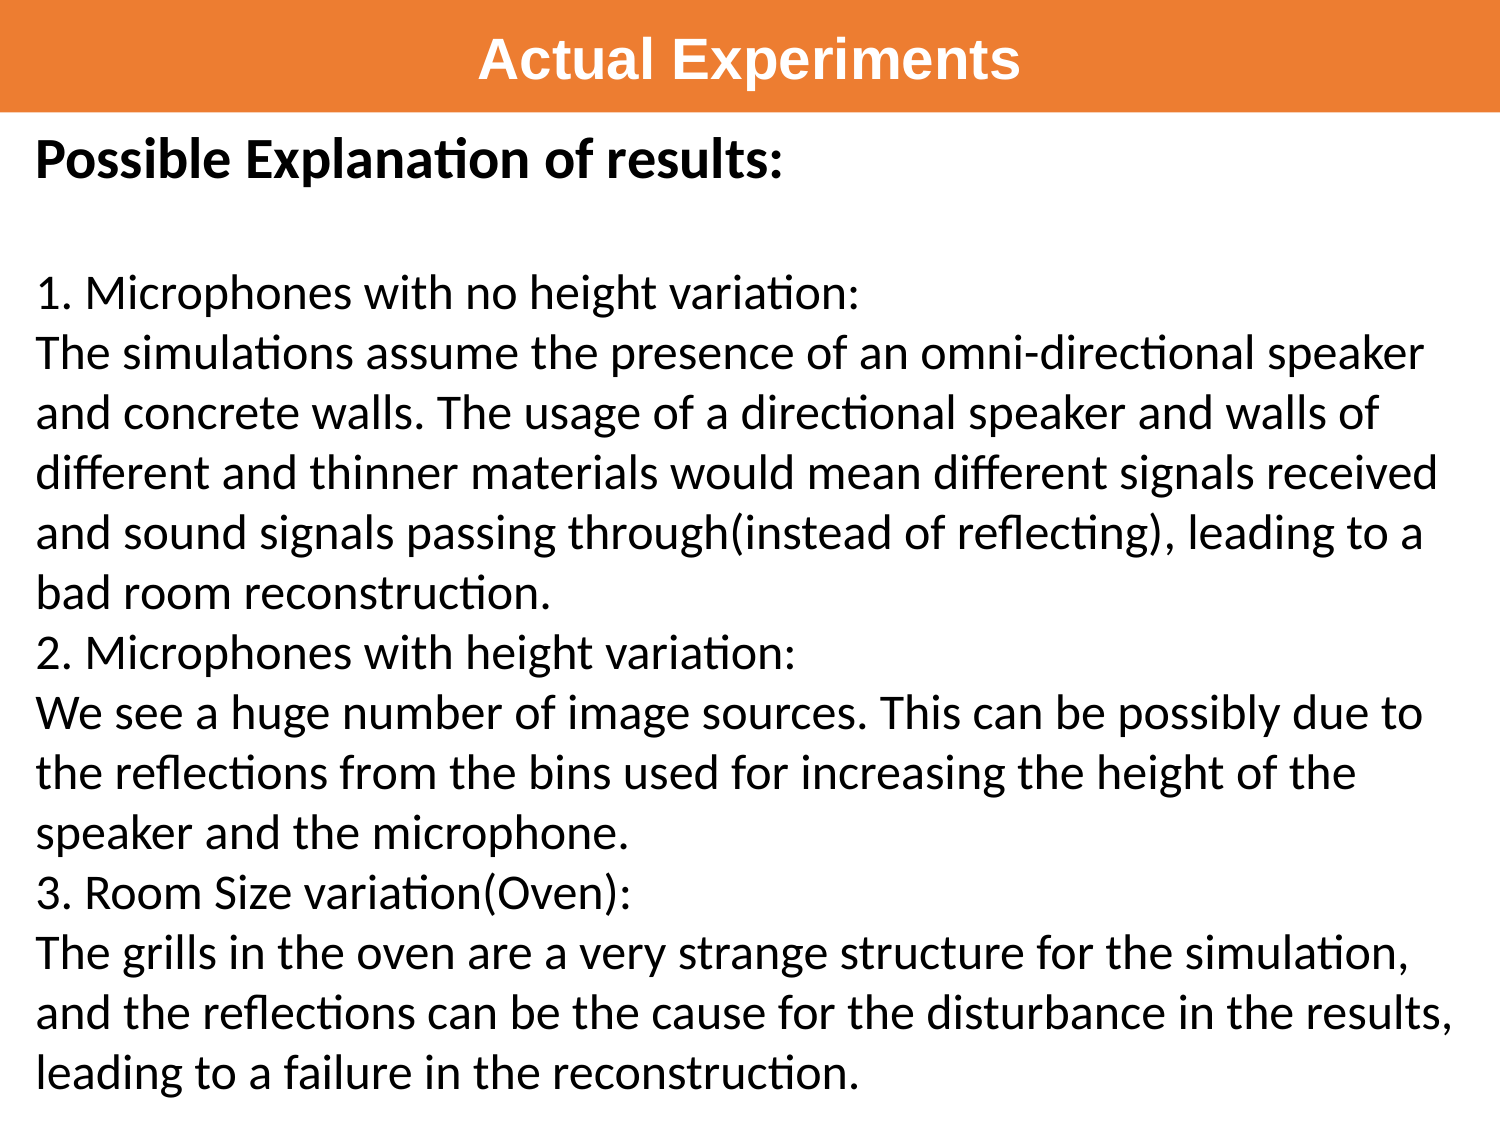

Actual Experiments
Possible Explanation of results:

1. Microphones with no height variation:
The simulations assume the presence of an omni-directional speaker and concrete walls. The usage of a directional speaker and walls of different and thinner materials would mean different signals received and sound signals passing through(instead of reflecting), leading to a bad room reconstruction.
2. Microphones with height variation:
We see a huge number of image sources. This can be possibly due to the reflections from the bins used for increasing the height of the speaker and the microphone.
3. Room Size variation(Oven):
The grills in the oven are a very strange structure for the simulation, and the reflections can be the cause for the disturbance in the results, leading to a failure in the reconstruction.